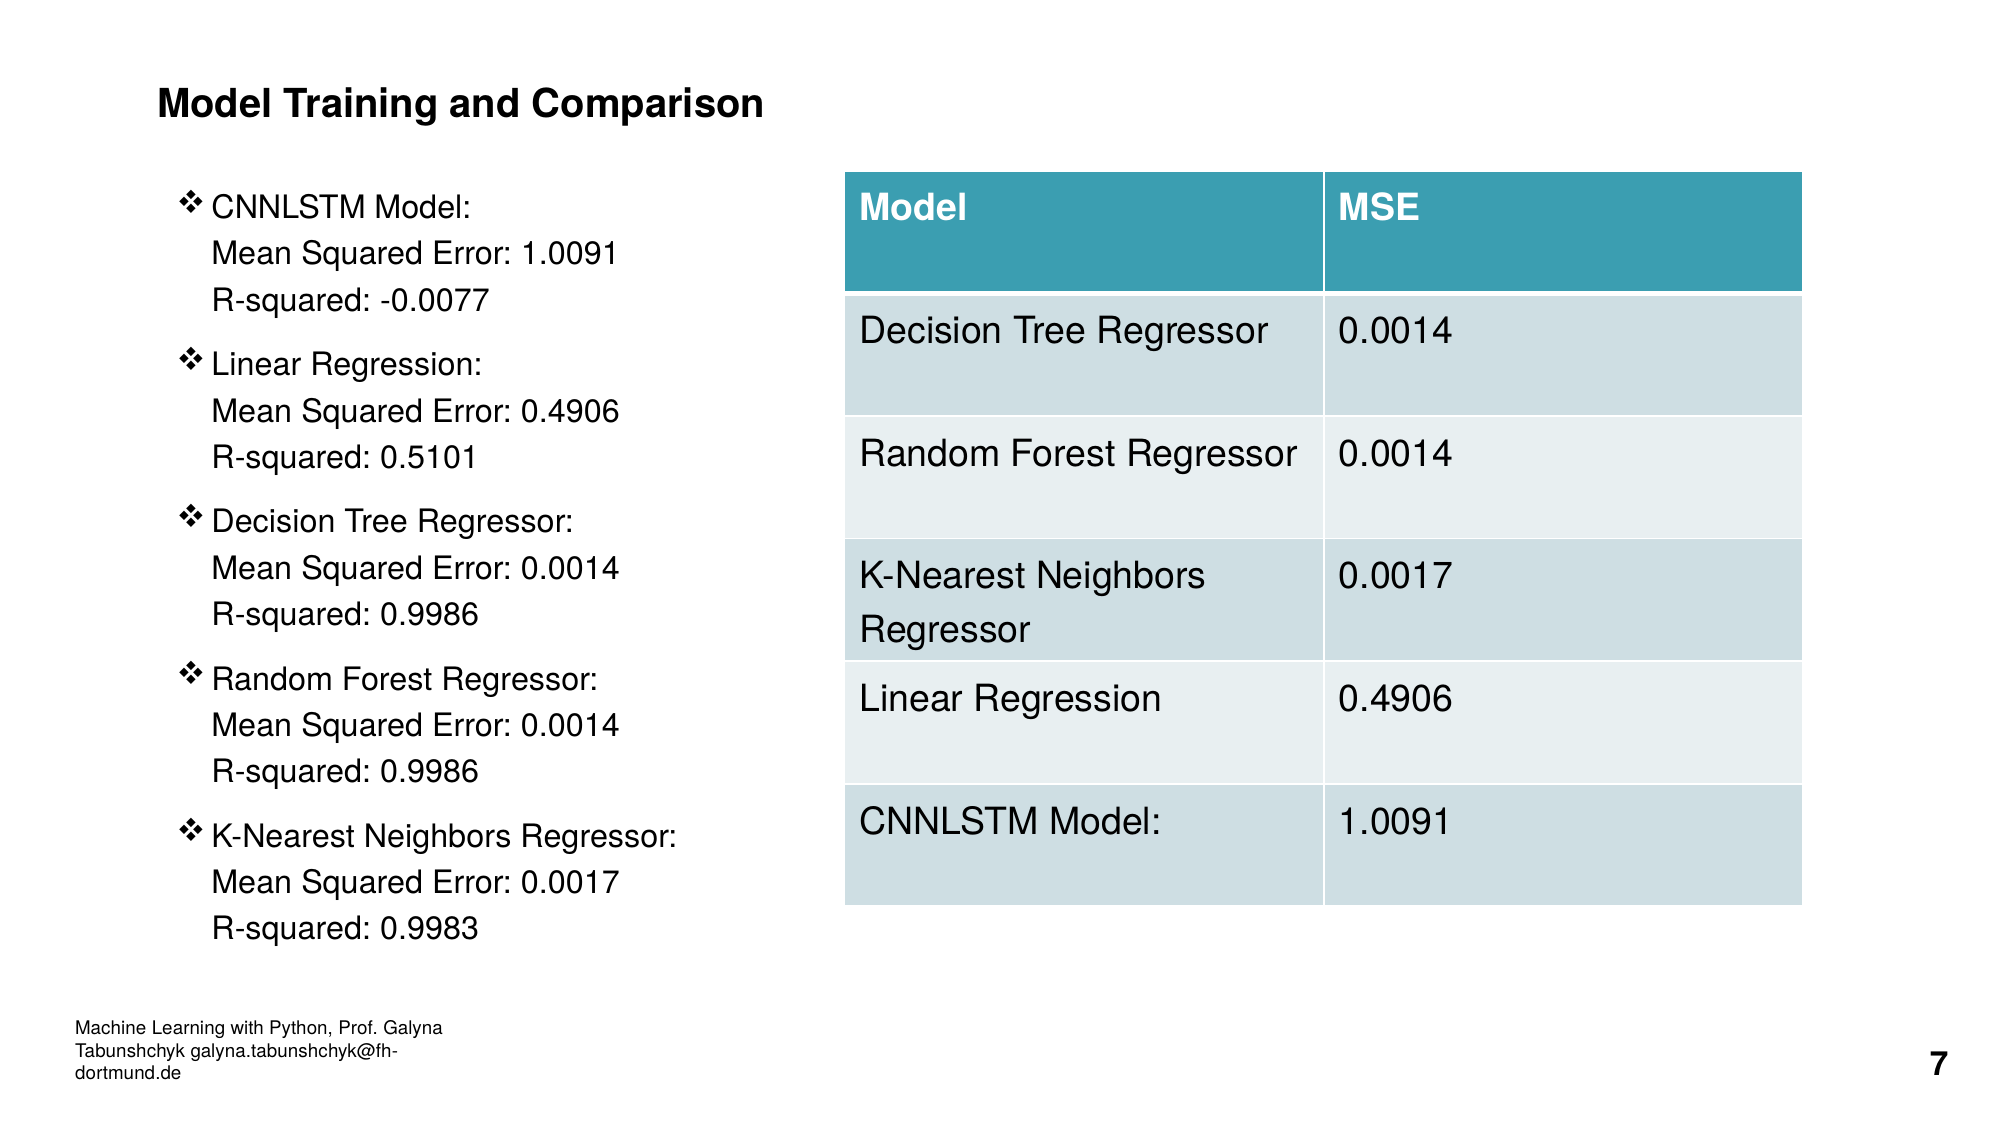

# Model Training and Comparison
| Model | MSE |
| --- | --- |
| Decision Tree Regressor | 0.0014 |
| Random Forest Regressor | 0.0014 |
| K-Nearest Neighbors Regressor | 0.0017 |
| Linear Regression | 0.4906 |
| CNNLSTM Model: | 1.0091 |
CNNLSTM Model:
Mean Squared Error: 1.0091
R-squared: -0.0077
Linear Regression:
Mean Squared Error: 0.4906
R-squared: 0.5101
Decision Tree Regressor:
Mean Squared Error: 0.0014
R-squared: 0.9986
Random Forest Regressor:
Mean Squared Error: 0.0014
R-squared: 0.9986
K-Nearest Neighbors Regressor:
Mean Squared Error: 0.0017
R-squared: 0.9983
Machine Learning with Python, Prof. Galyna Tabunshchyk galyna.tabunshchyk@fh-dortmund.de
7